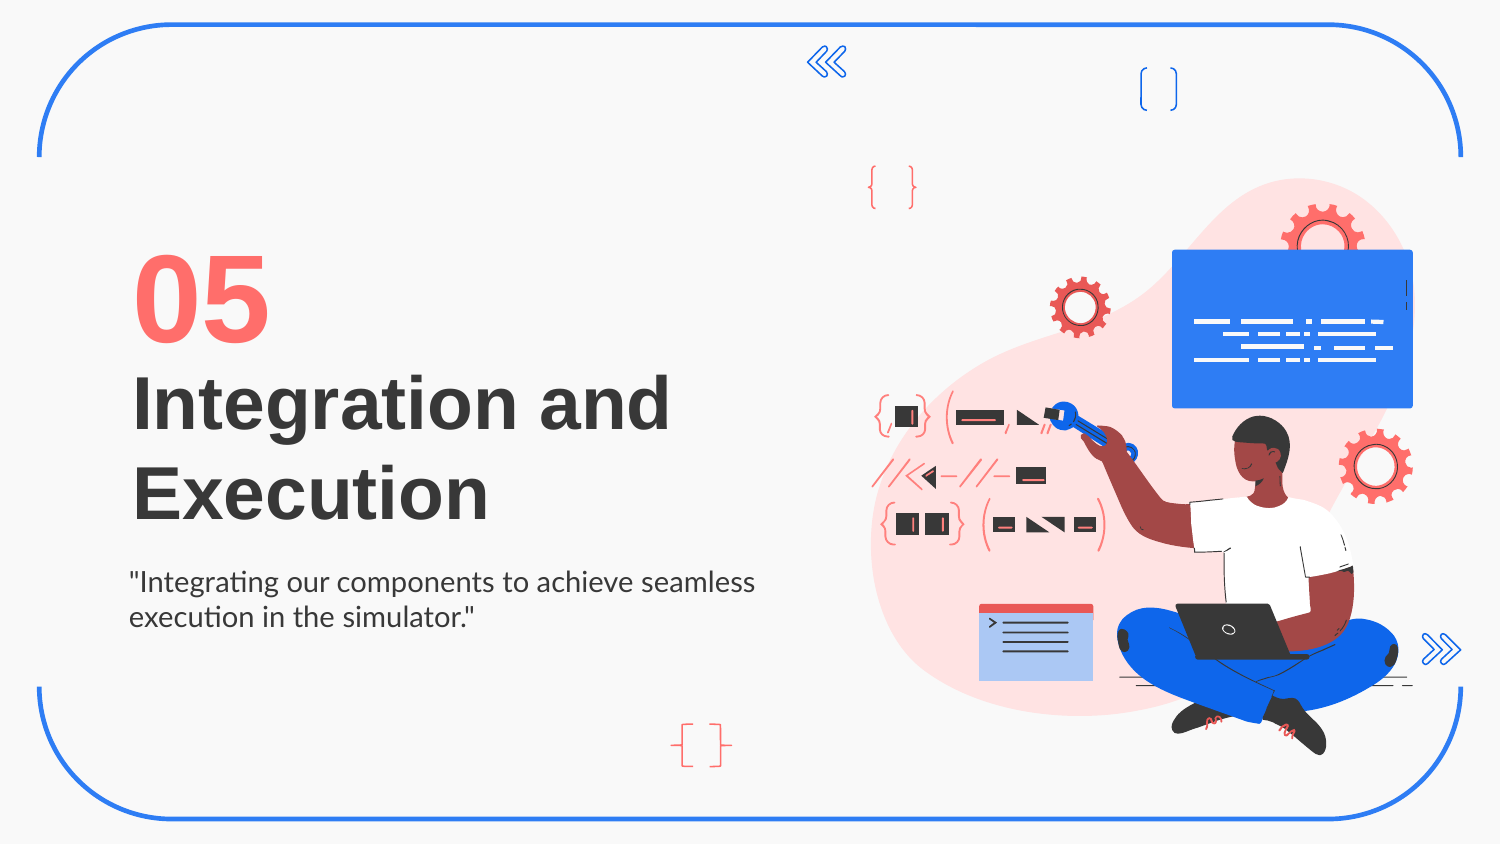

05
# Integration and Execution
"Integrating our components to achieve seamless execution in the simulator."